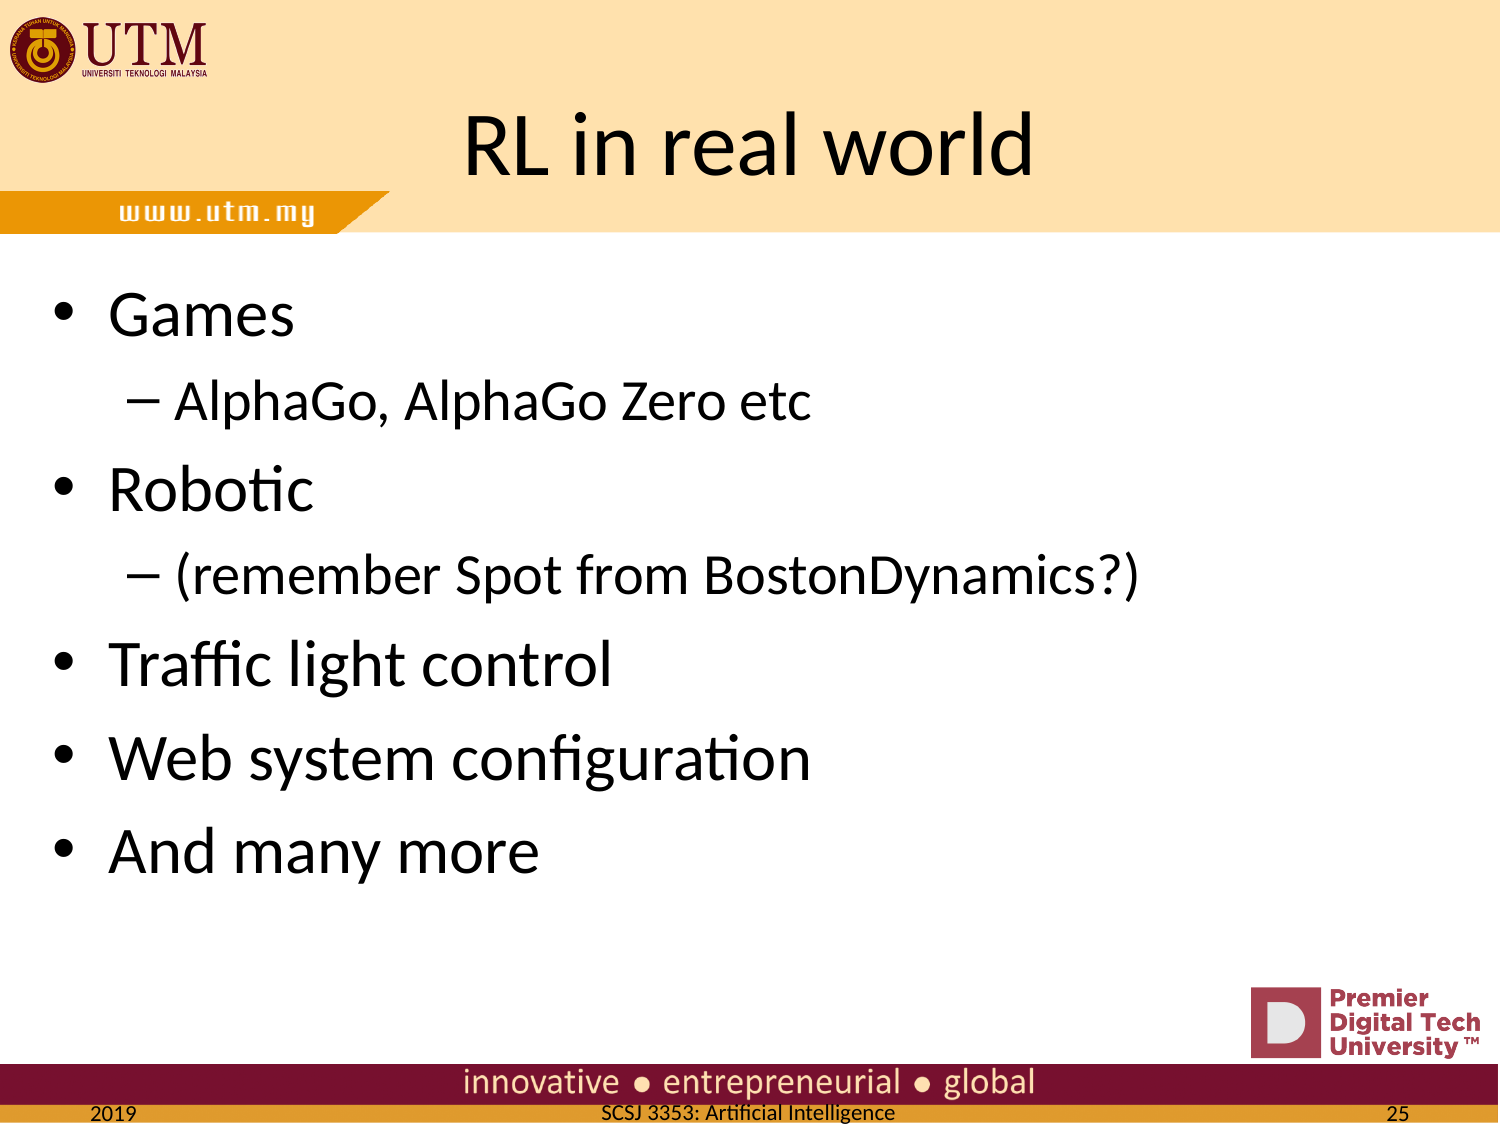

# RL in real world
Games
AlphaGo, AlphaGo Zero etc
Robotic
(remember Spot from BostonDynamics?)
Traffic light control
Web system configuration
And many more
2019
25
SCSJ 3353: Artificial Intelligence